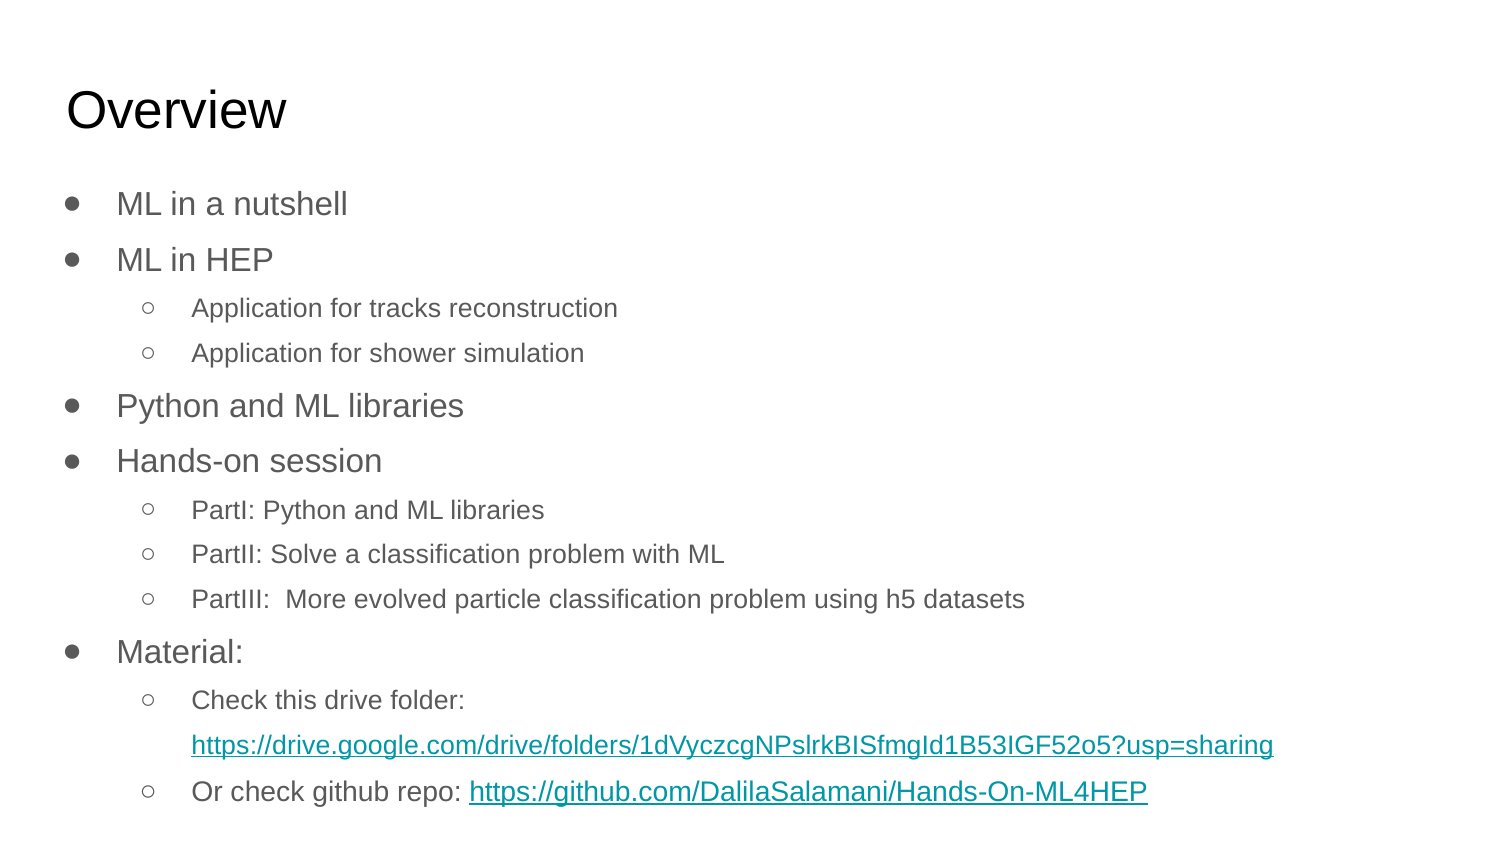

# Overview
ML in a nutshell
ML in HEP
Application for tracks reconstruction
Application for shower simulation
Python and ML libraries
Hands-on session
PartI: Python and ML libraries
PartII: Solve a classification problem with ML
PartIII:  More evolved particle classification problem using h5 datasets
Material:
Check this drive folder: https://drive.google.com/drive/folders/1dVyczcgNPslrkBISfmgId1B53IGF52o5?usp=sharing
Or check github repo: https://github.com/DalilaSalamani/Hands-On-ML4HEP